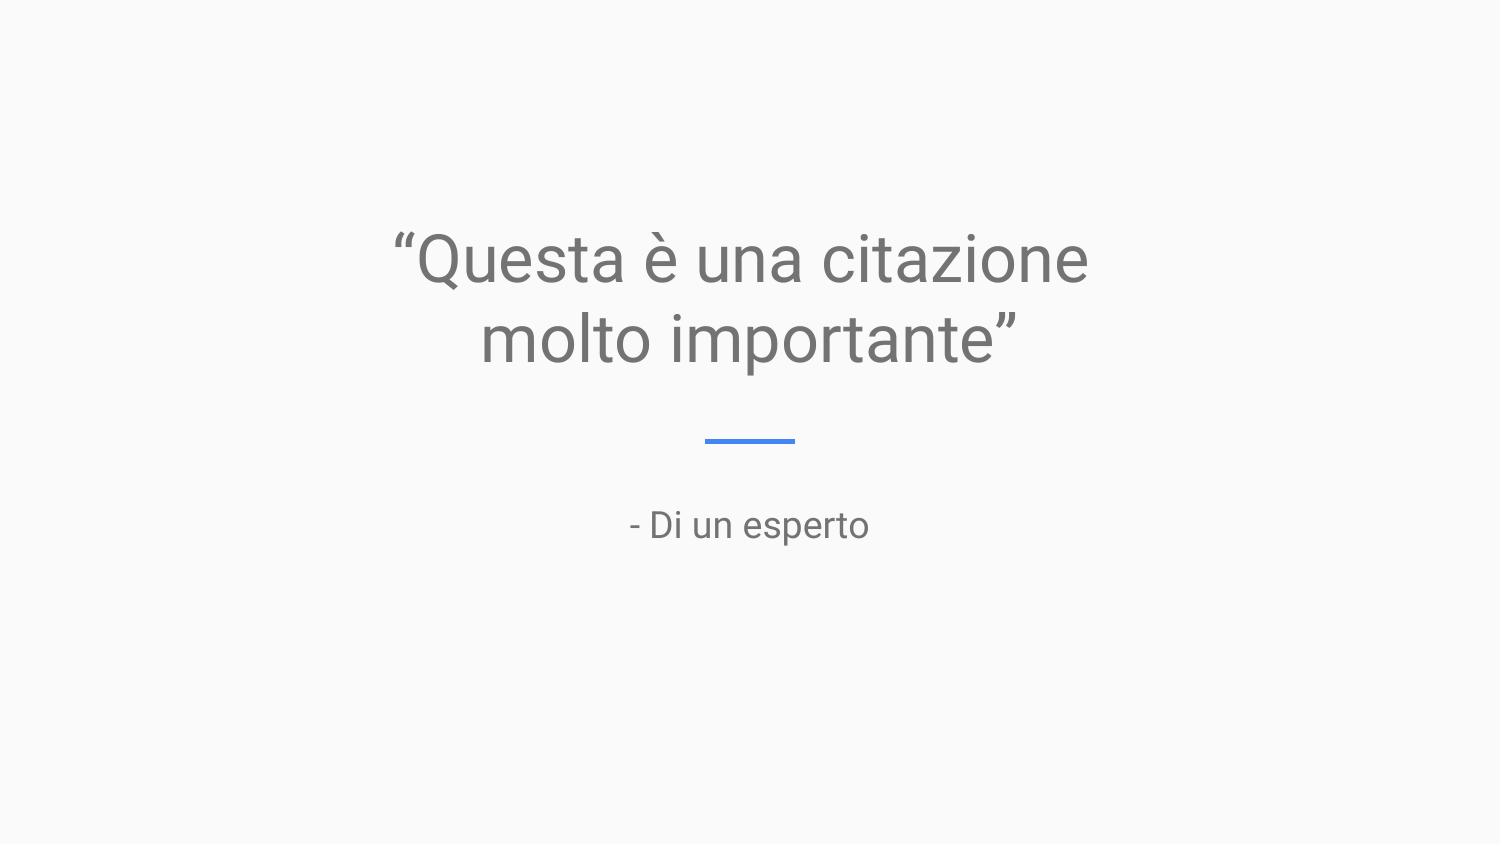

“Questa è una citazione
molto importante”
- Di un esperto